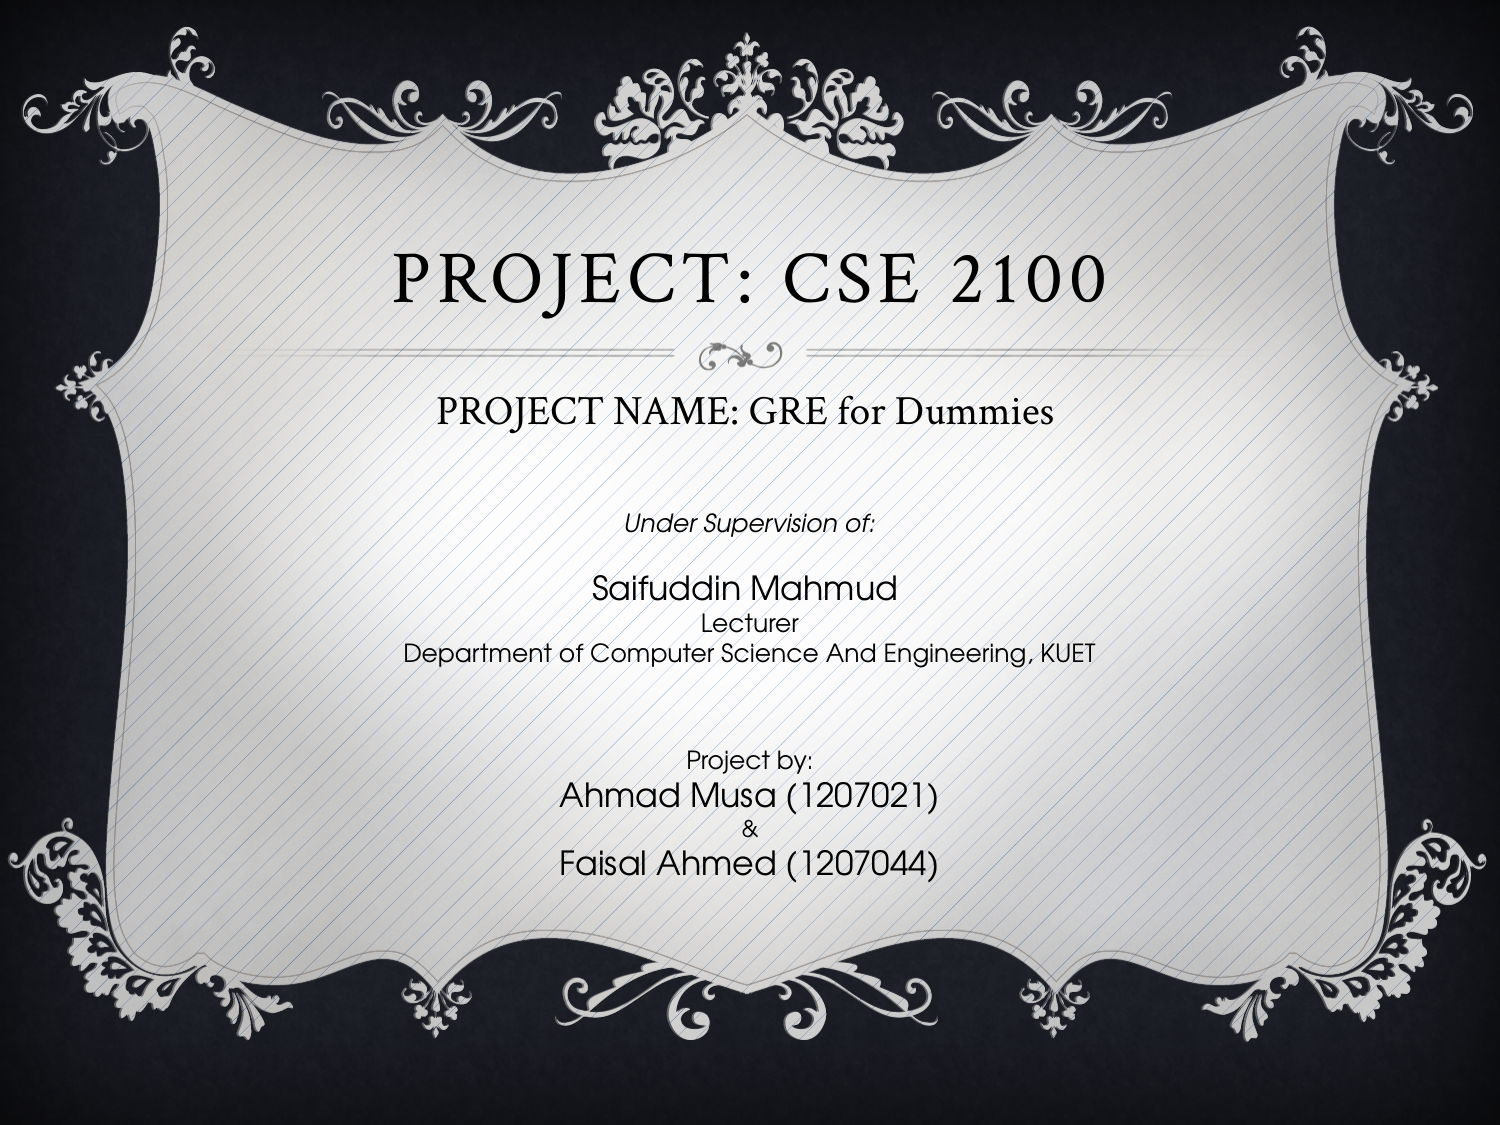

Project: cse 2100
PROJECT NAME: GRE for Dummies
Under Supervision of:

Saifuddin Mahmud
Lecturer
Department of Computer Science And Engineering, KUET
Project by:
Ahmad Musa (1207021)
&
Faisal Ahmed (1207044)